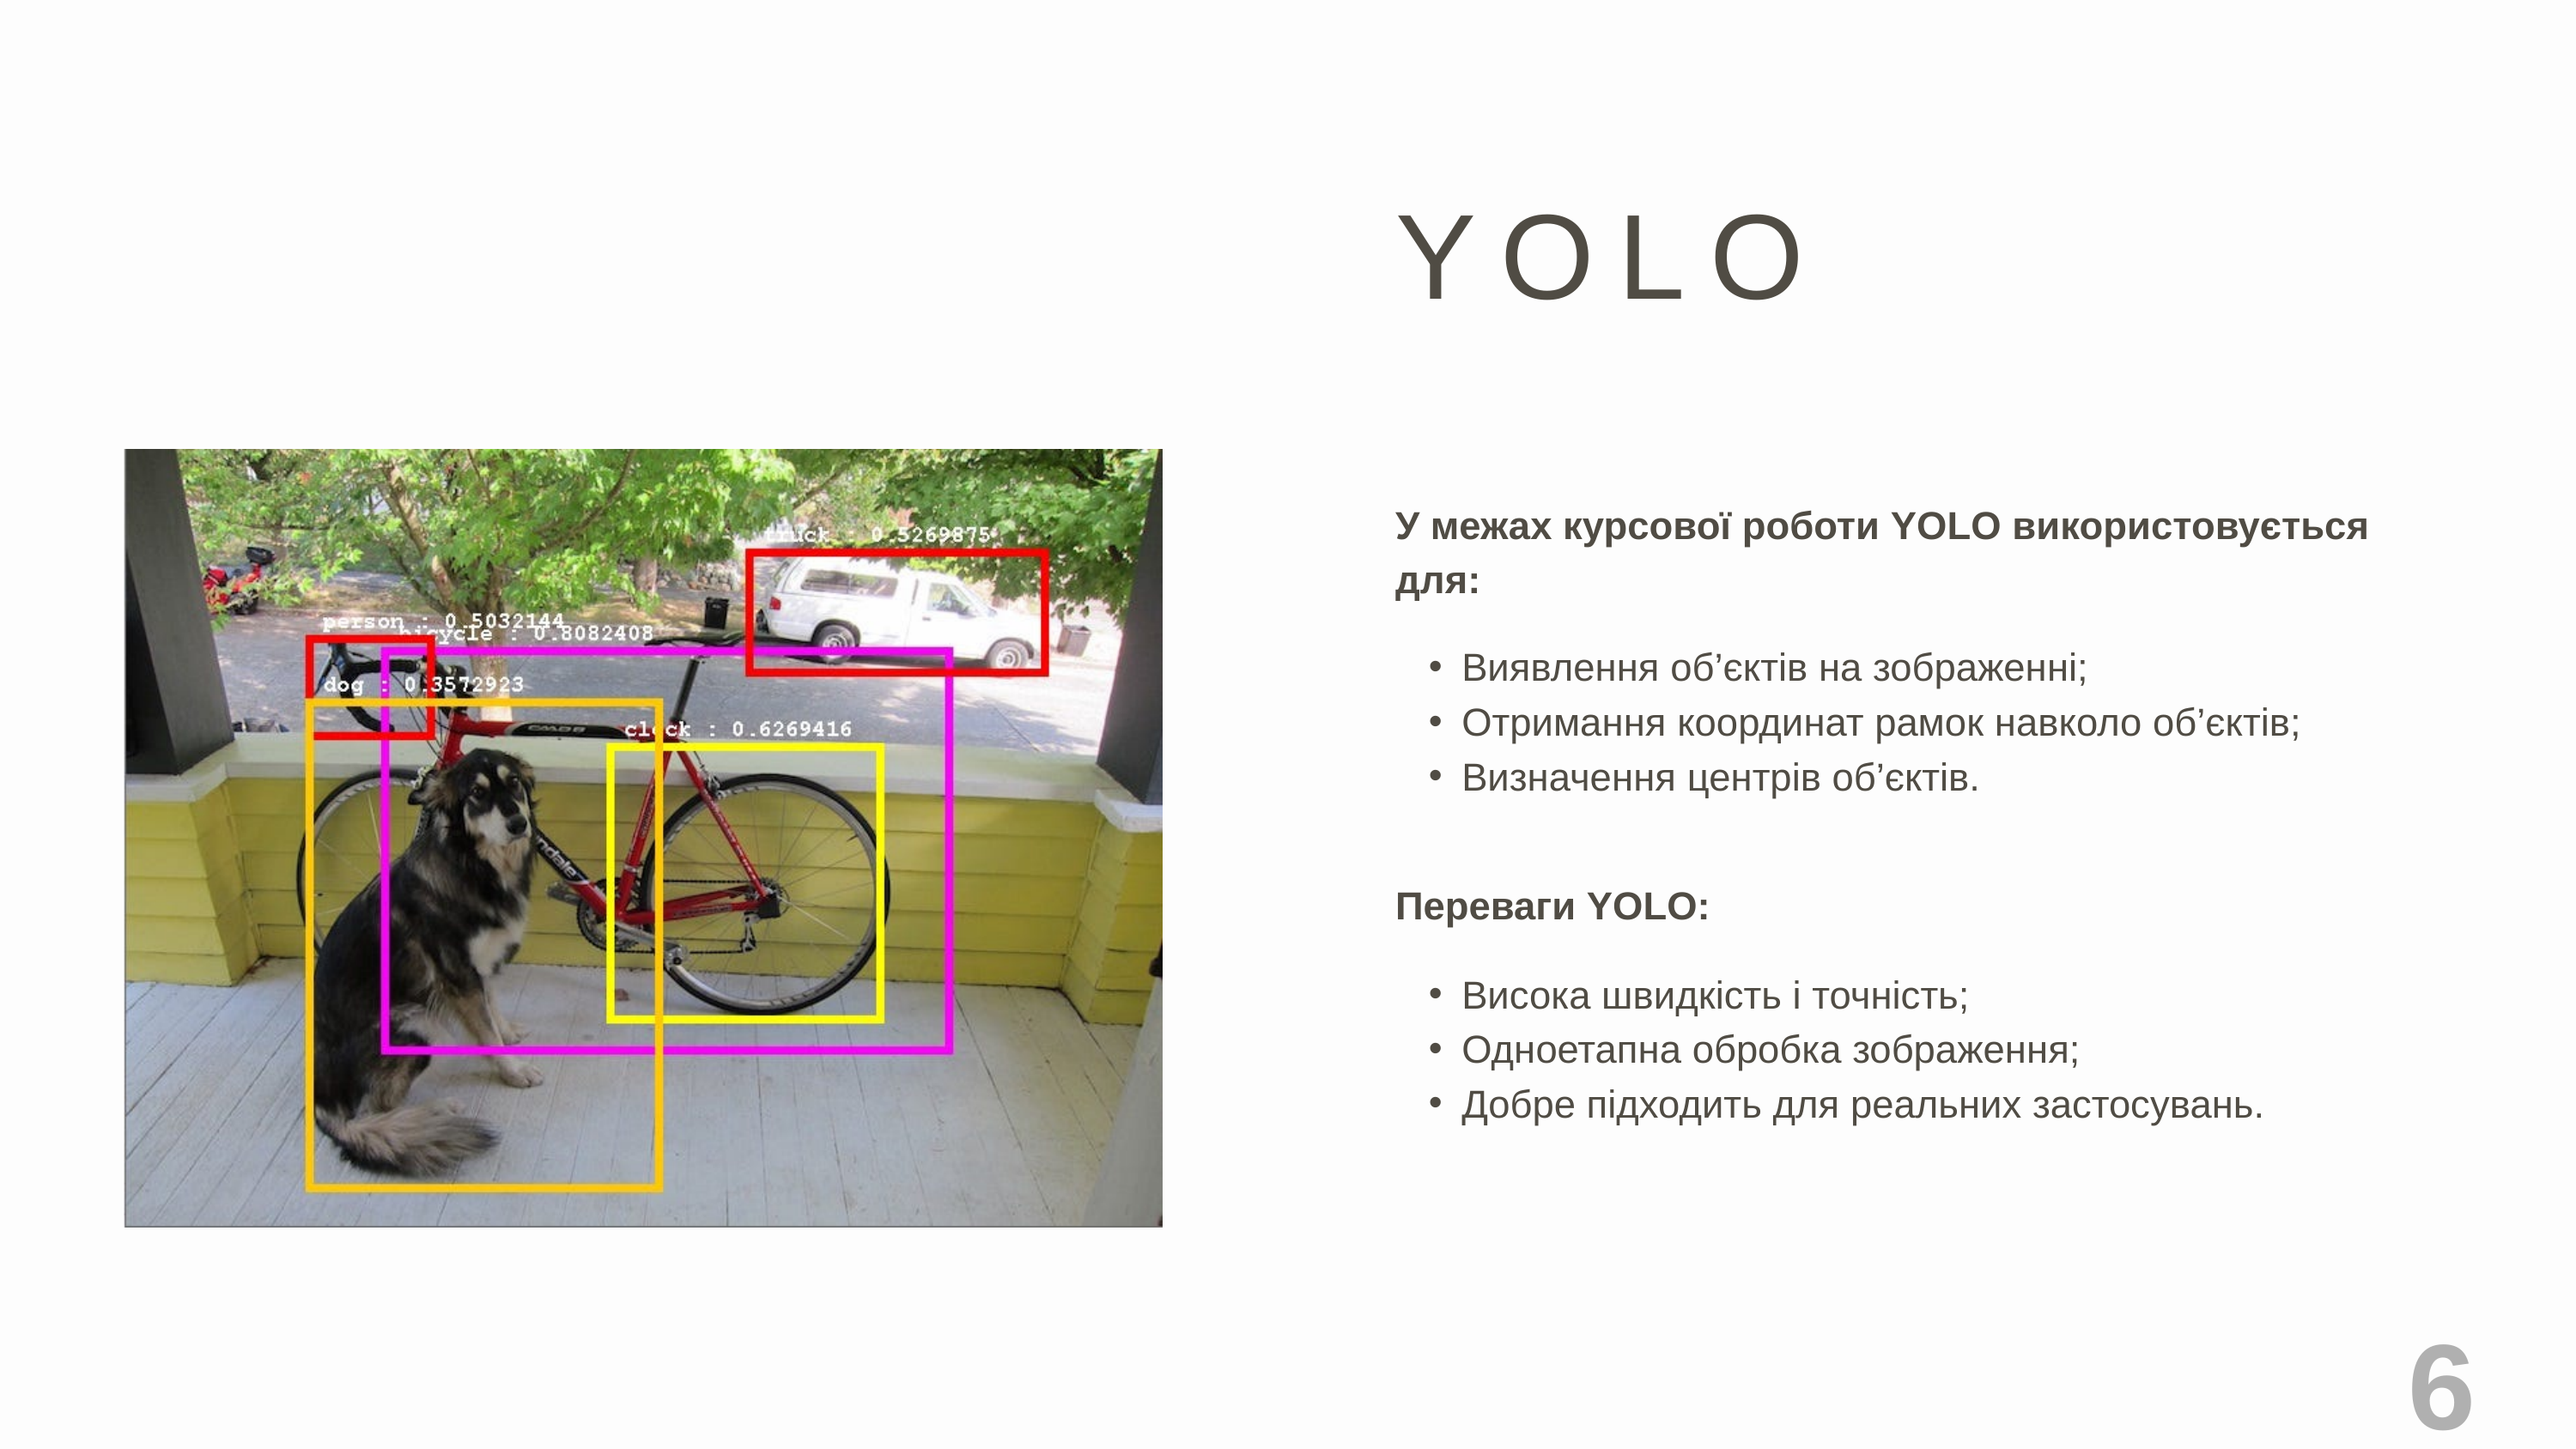

YOLO

У межах курсової роботи YOLO використовується для:
Виявлення об’єктів на зображенні;
Отримання координат рамок навколо об’єктів;
Визначення центрів об’єктів.

Переваги YOLO:
Висока швидкість і точність;
Одноетапна обробка зображення;
Добре підходить для реальних застосувань.

6